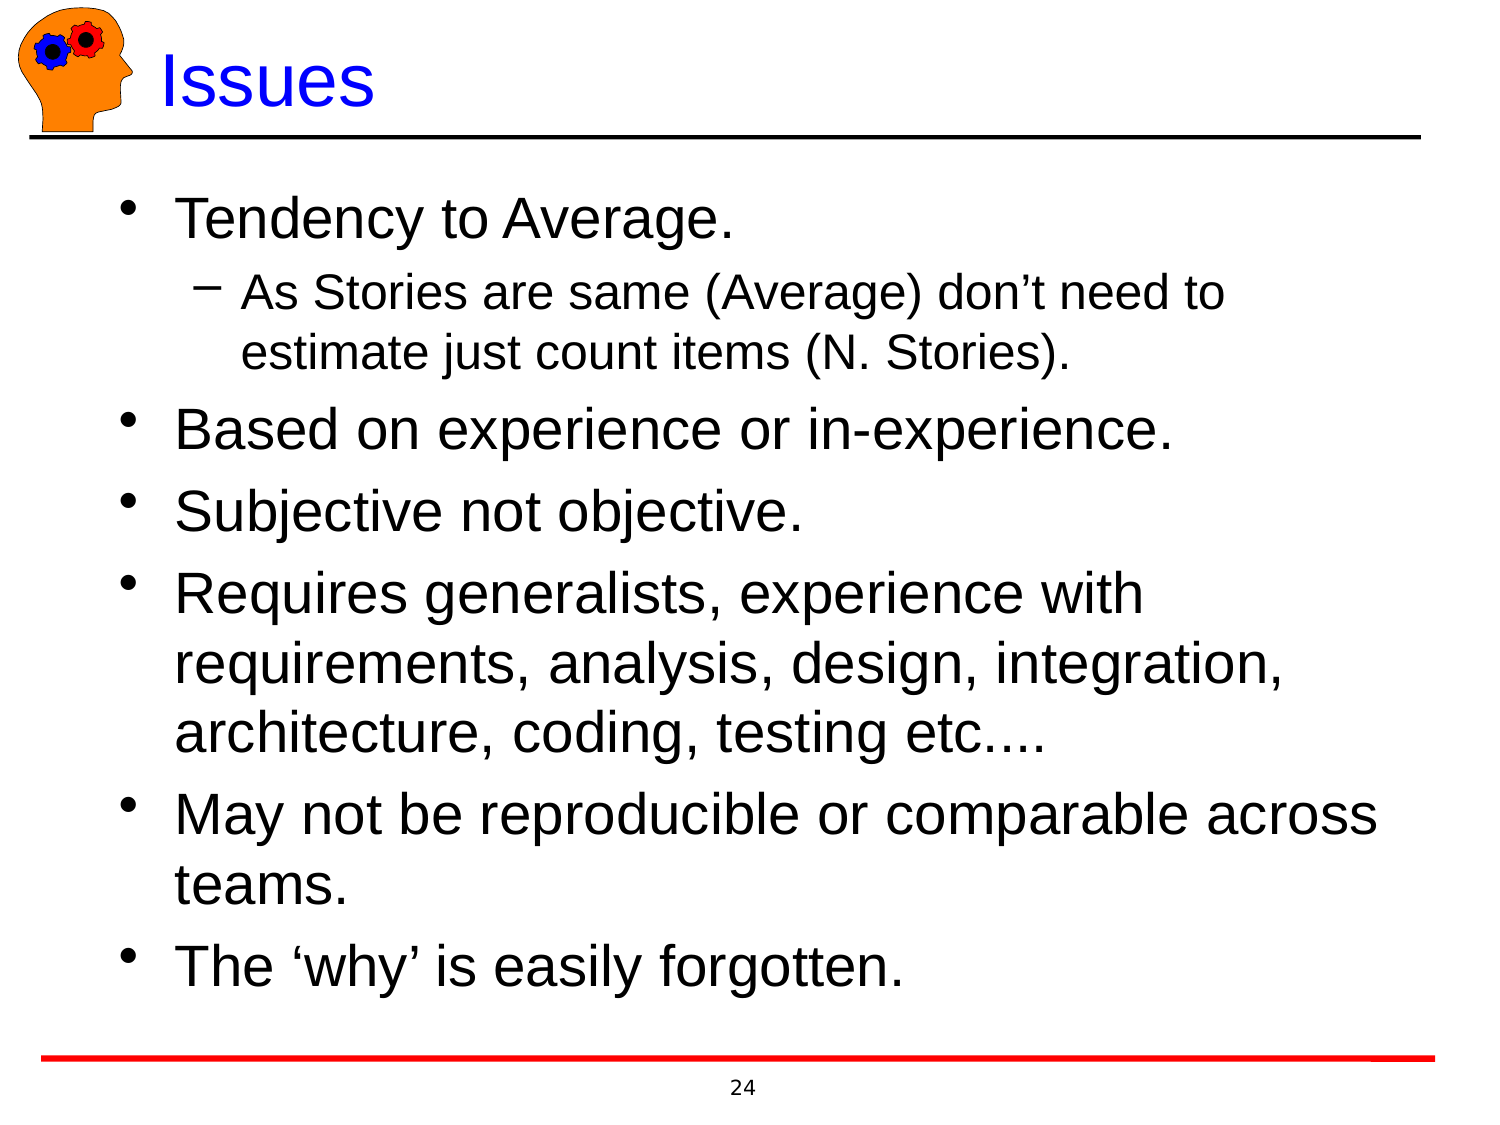

# Issues
Tendency to Average.
As Stories are same (Average) don’t need to estimate just count items (N. Stories).
Based on experience or in-experience.
Subjective not objective.
Requires generalists, experience with requirements, analysis, design, integration, architecture, coding, testing etc....
May not be reproducible or comparable across teams.
The ‘why’ is easily forgotten.